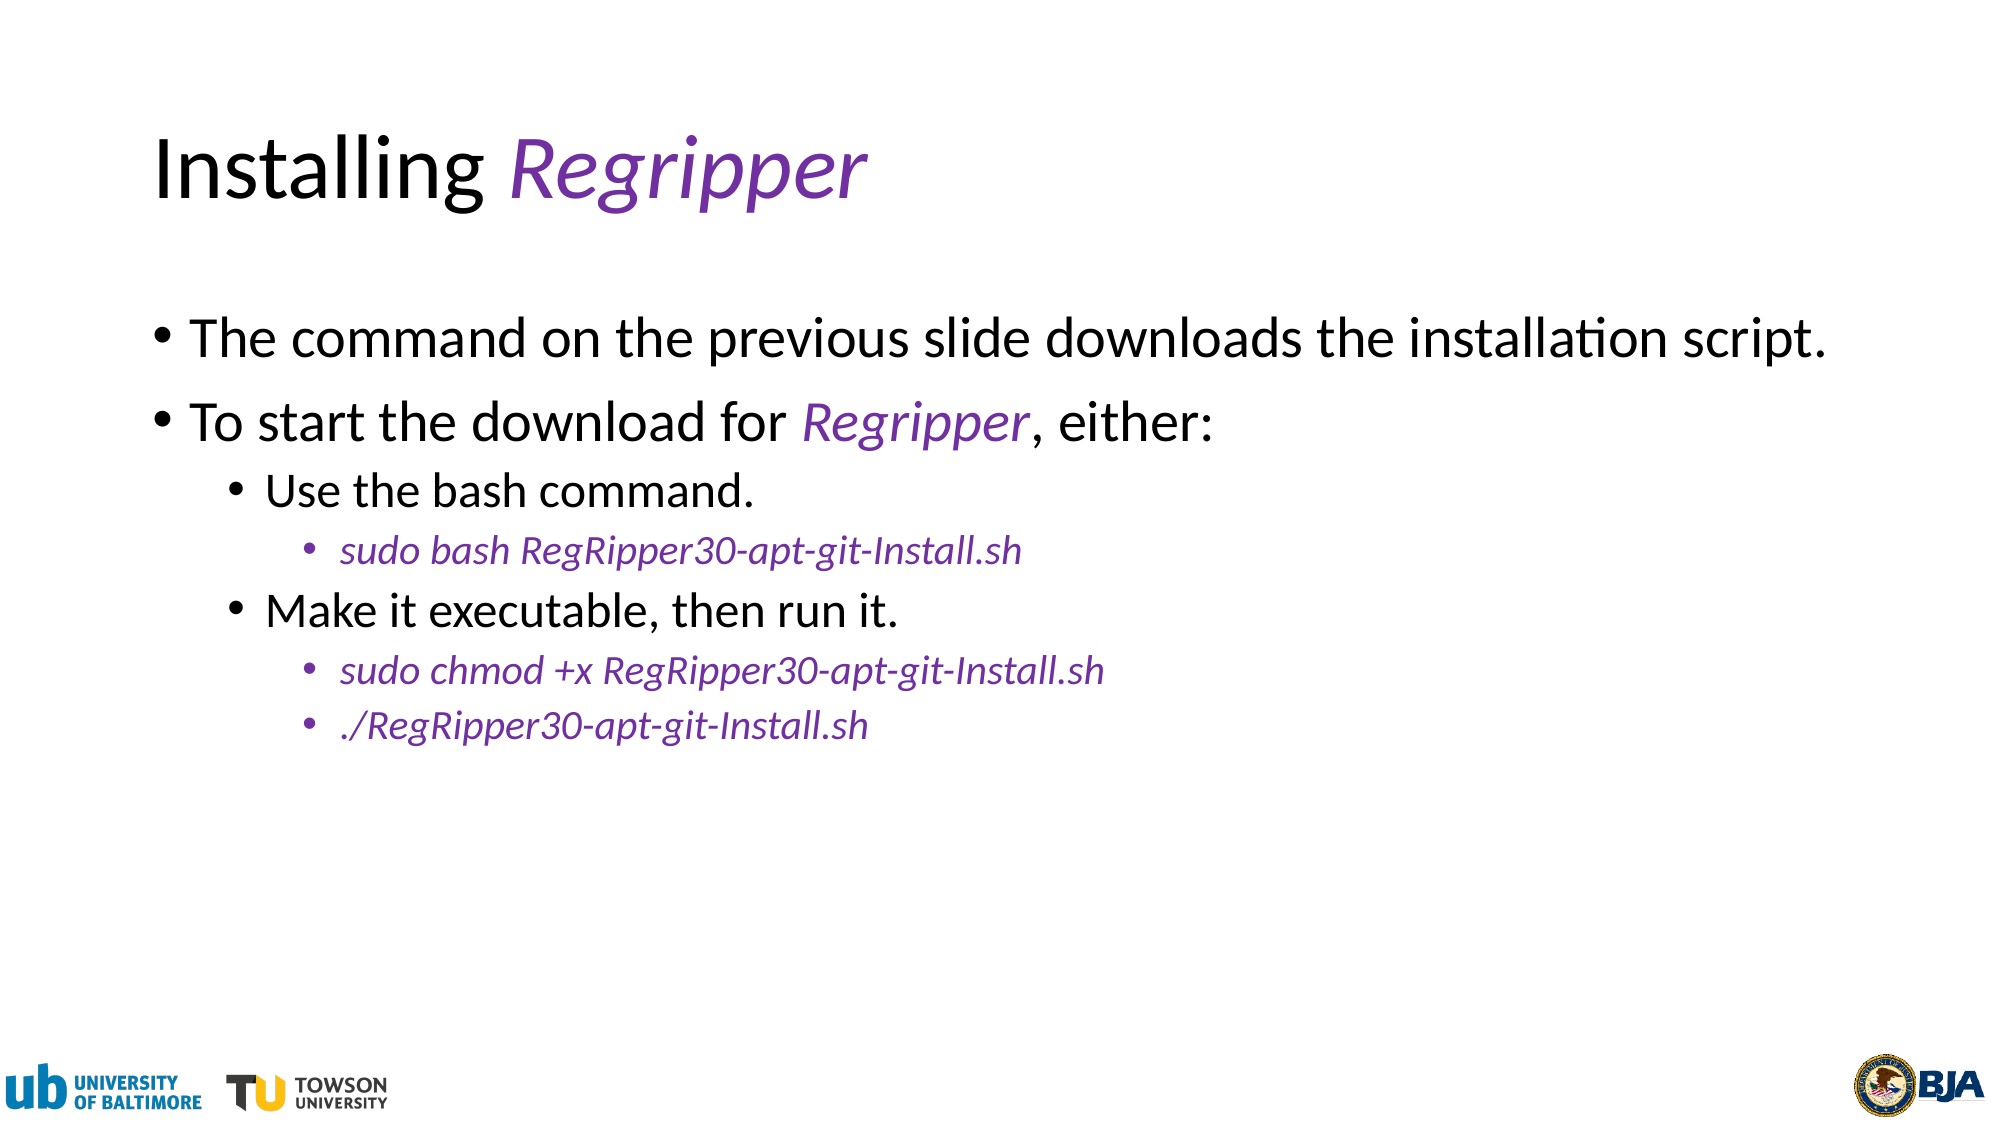

# Installing Regripper
The command on the previous slide downloads the installation script.
To start the download for Regripper, either:
Use the bash command.
sudo bash RegRipper30-apt-git-Install.sh
Make it executable, then run it.
sudo chmod +x RegRipper30-apt-git-Install.sh
./RegRipper30-apt-git-Install.sh